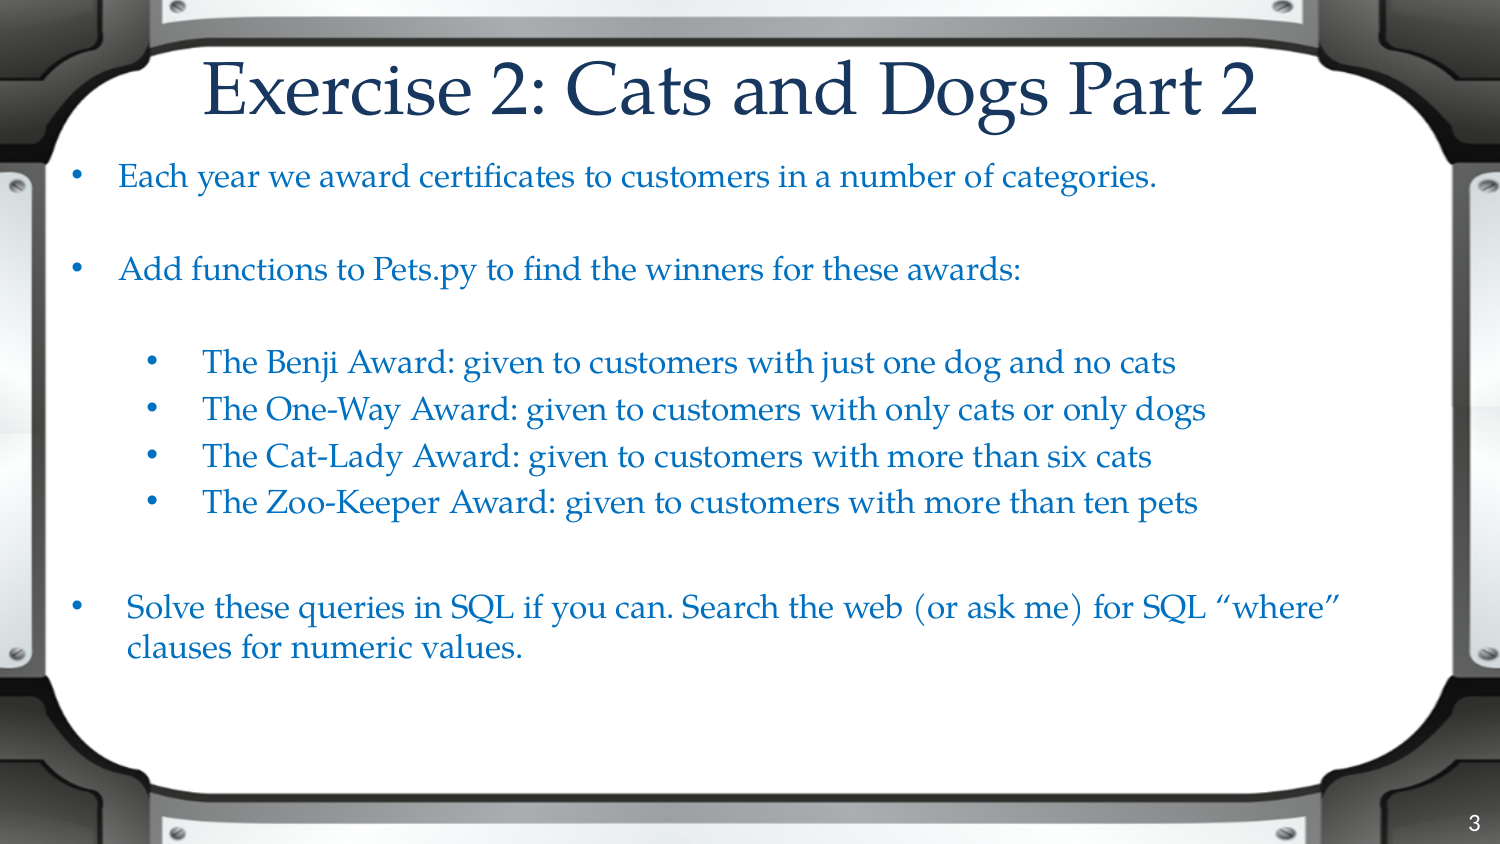

# Exercise 2: Cats and Dogs Part 2
Each year we award certificates to customers in a number of categories.

Add functions to Pets.py to find the winners for these awards:

The Benji Award: given to customers with just one dog and no cats
The One-Way Award: given to customers with only cats or only dogs
The Cat-Lady Award: given to customers with more than six cats
The Zoo-Keeper Award: given to customers with more than ten pets

Solve these queries in SQL if you can. Search the web (or ask me) for SQL “where” clauses for numeric values.

3